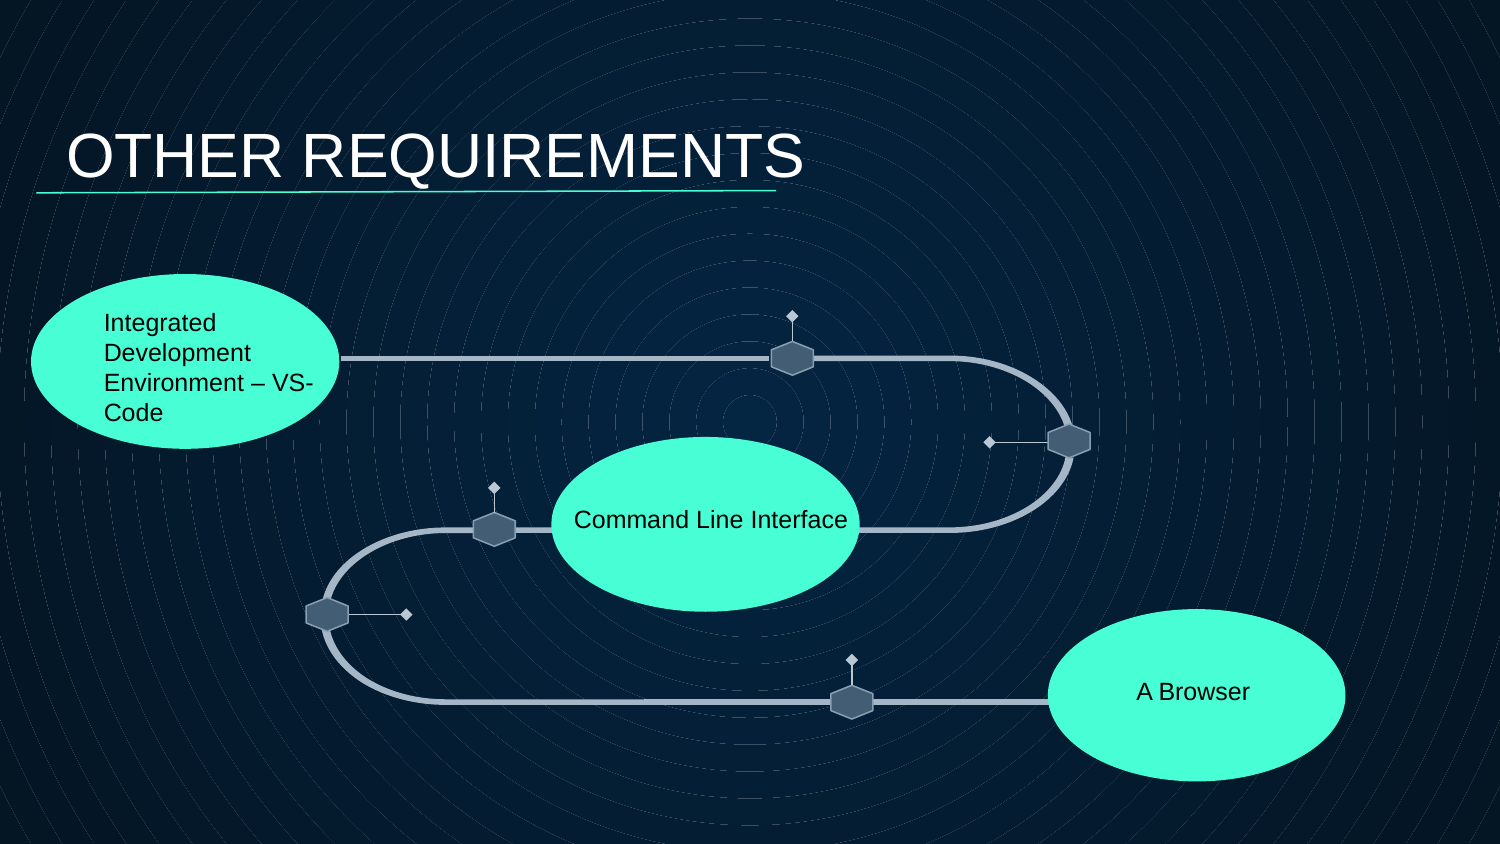

OTHER REQUIREMENTS

Integrated Development Environment – VS-Code

Command Line Interface

A Browser